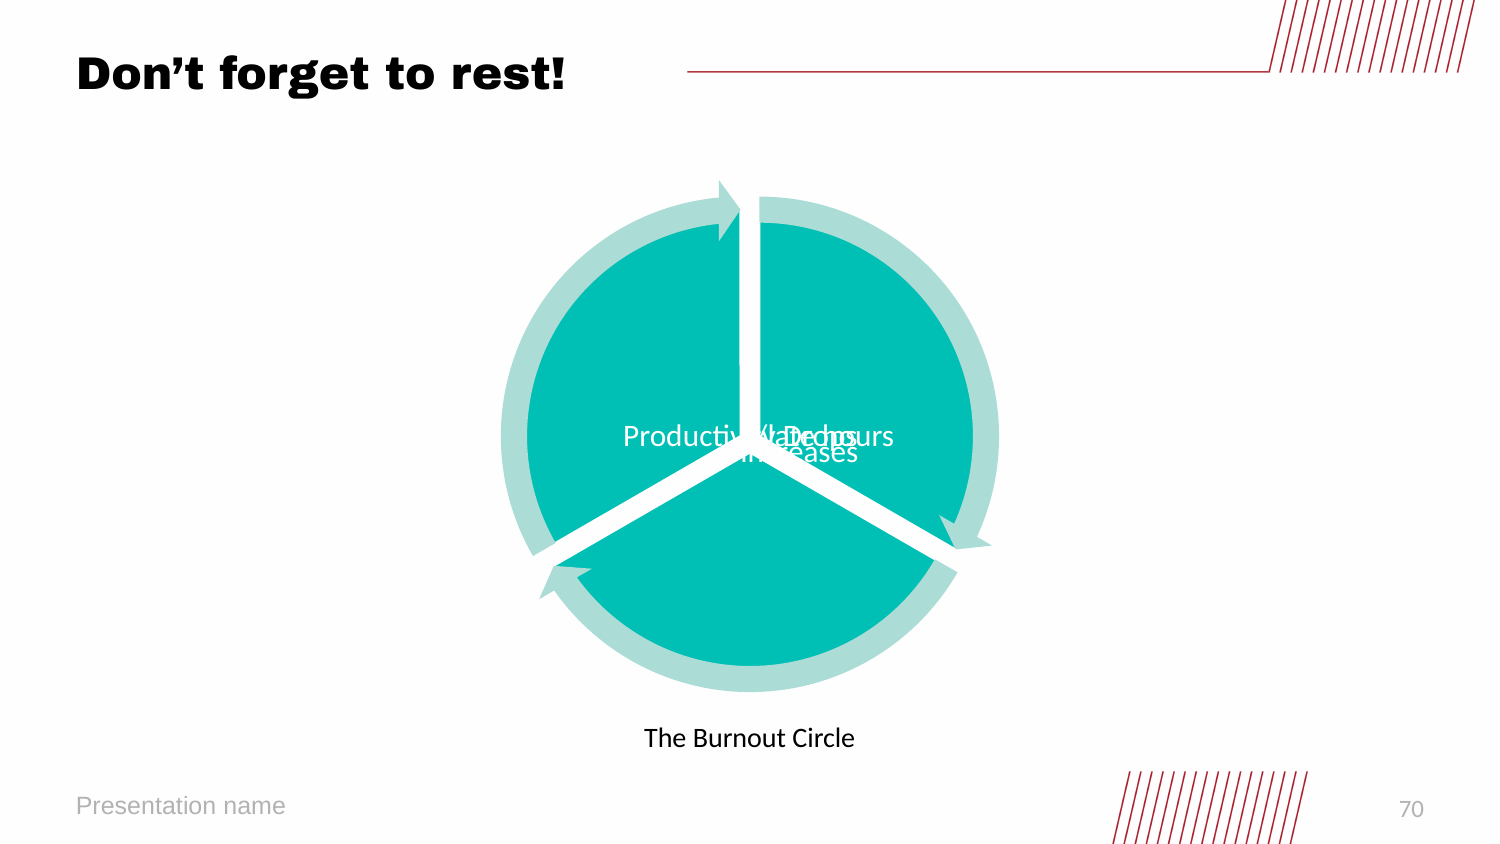

# Don’t forget to rest!
Work long/late hours
Fatigue Increases
Productivity Drops
The Burnout Circle
Presentation name
70